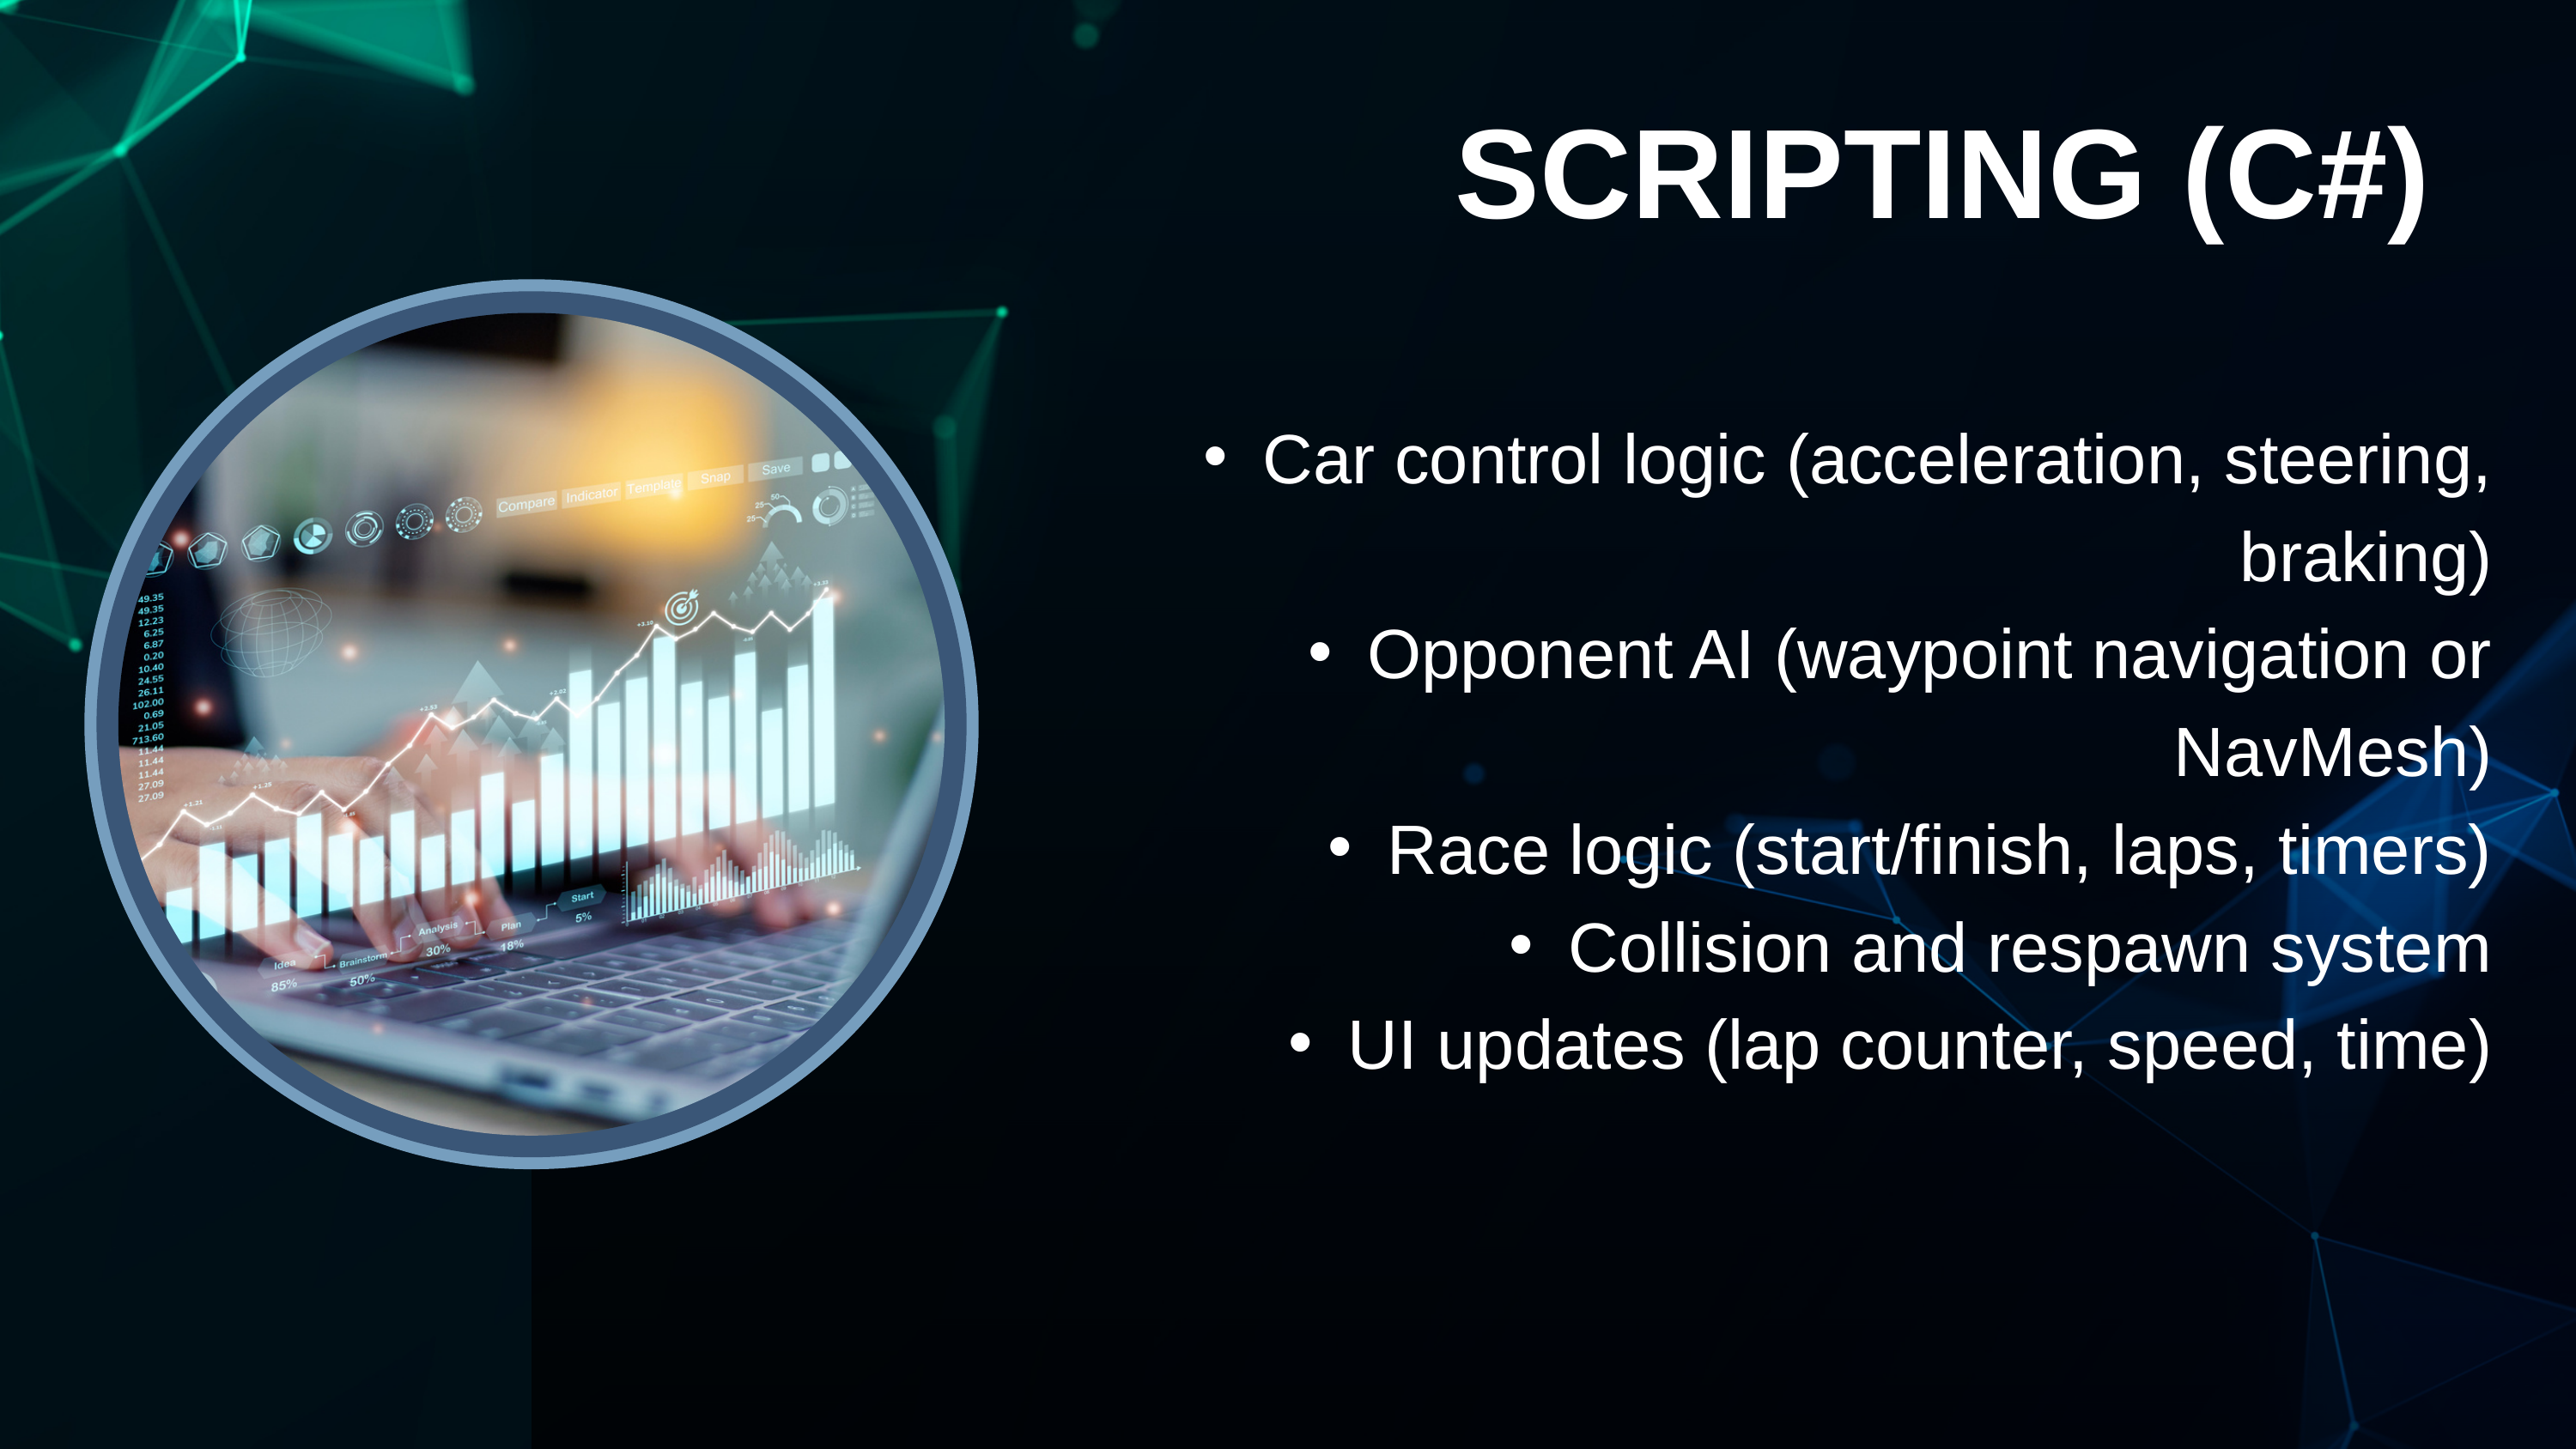

SCRIPTING (C#)

Car control logic (acceleration, steering, braking)
Opponent AI (waypoint navigation or NavMesh)
Race logic (start/finish, laps, timers)
Collision and respawn system
UI updates (lap counter, speed, time)